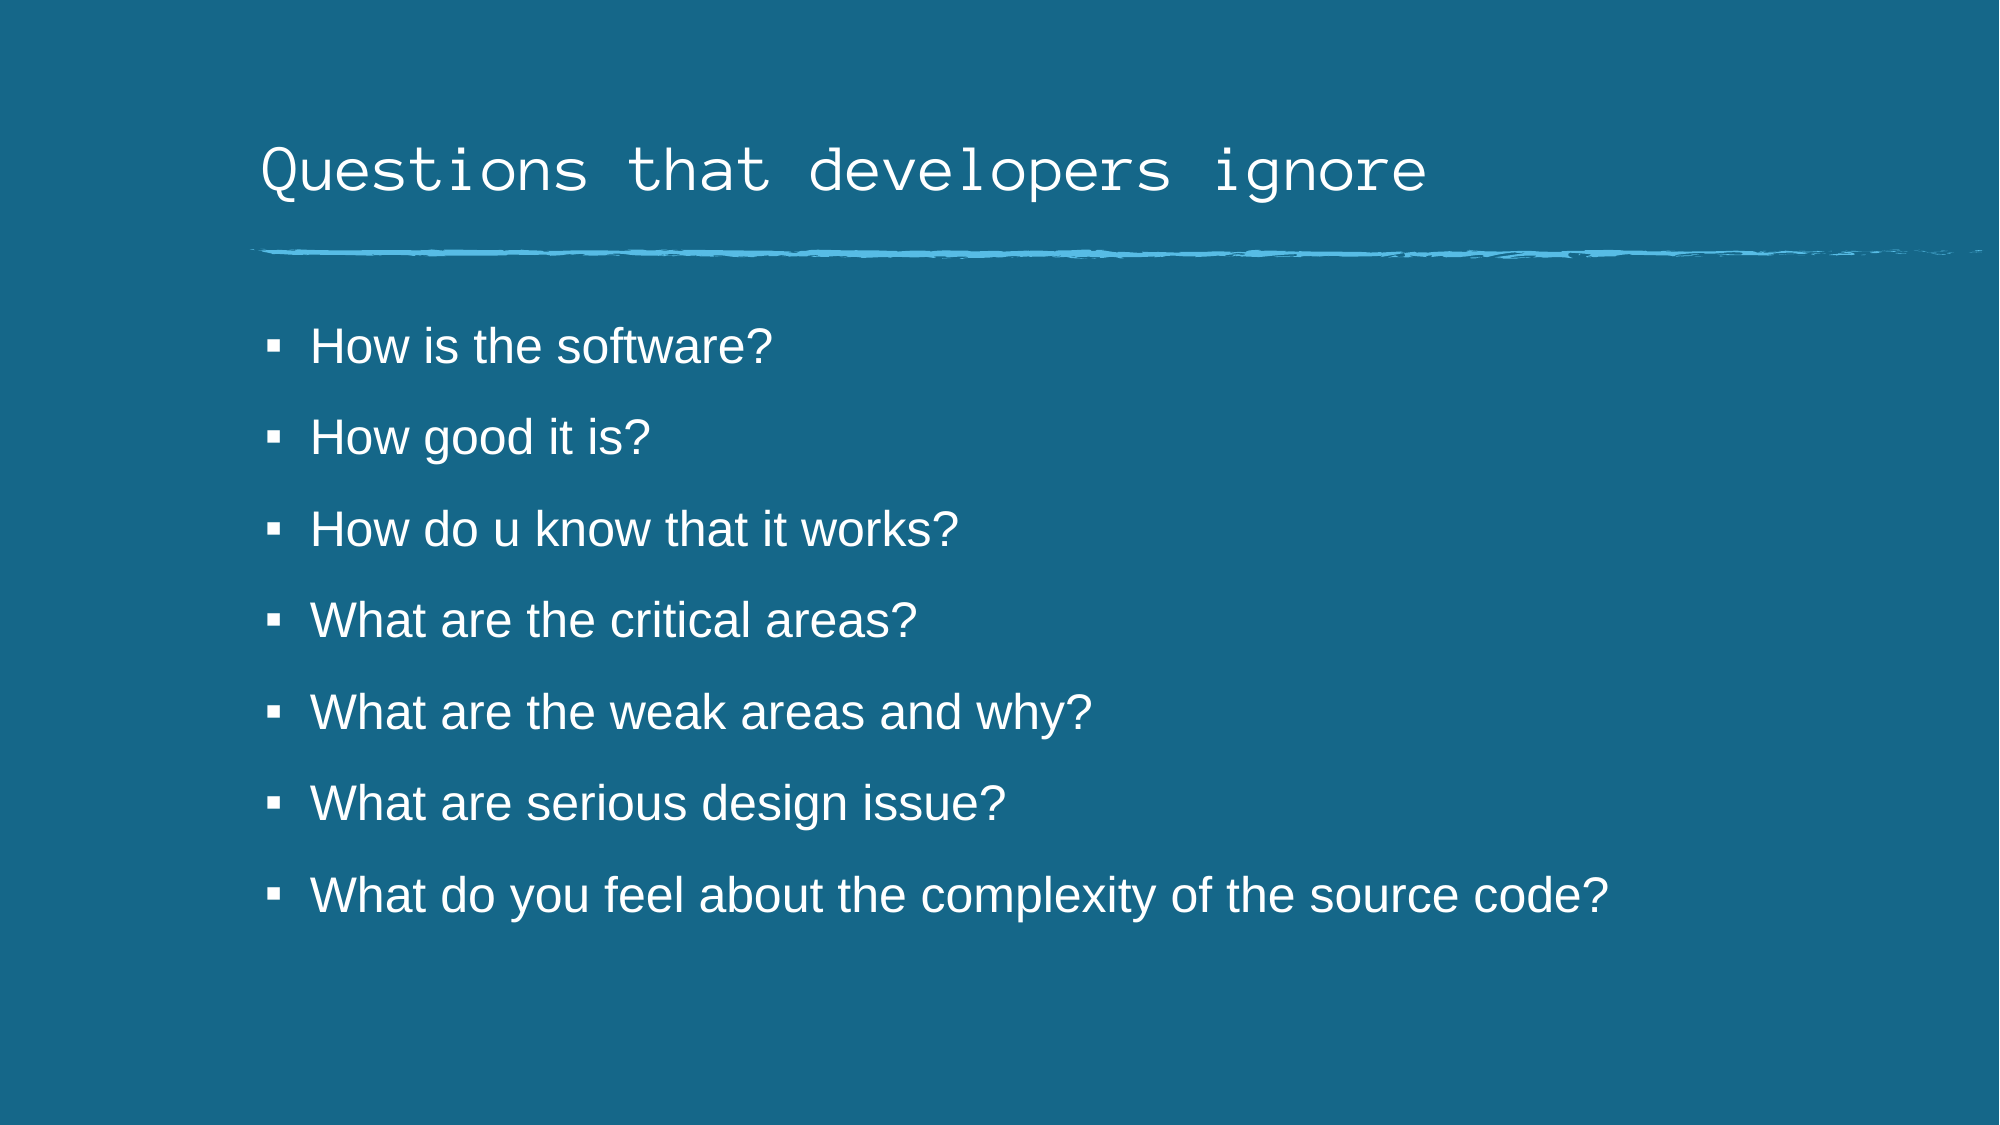

# Questions that developers ignore
How is the software?
How good it is?
How do u know that it works?
What are the critical areas?
What are the weak areas and why?
What are serious design issue?
What do you feel about the complexity of the source code?